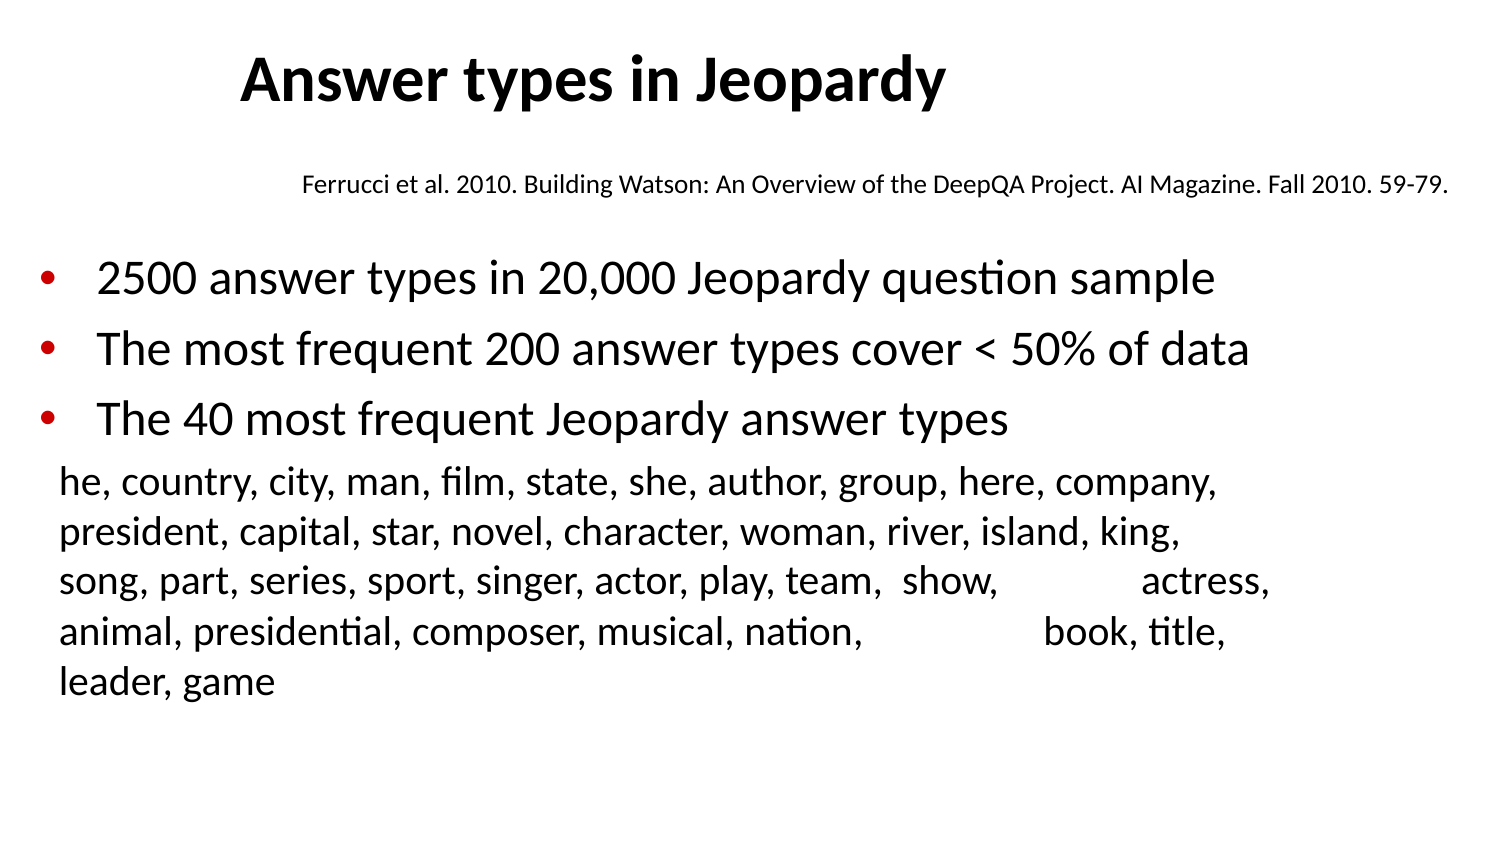

# Answer types in Jeopardy
Ferrucci et al. 2010. Building Watson: An Overview of the DeepQA Project. AI Magazine. Fall 2010. 59-79.
2500 answer types in 20,000 Jeopardy question sample
The most frequent 200 answer types cover < 50% of data
The 40 most frequent Jeopardy answer types
he, country, city, man, film, state, she, author, group, here, company, president, capital, star, novel, character, woman, river, island, king, song, part, series, sport, singer, actor, play, team,  show,               actress, animal, presidential, composer, musical, nation,                   book, title, leader, game
28